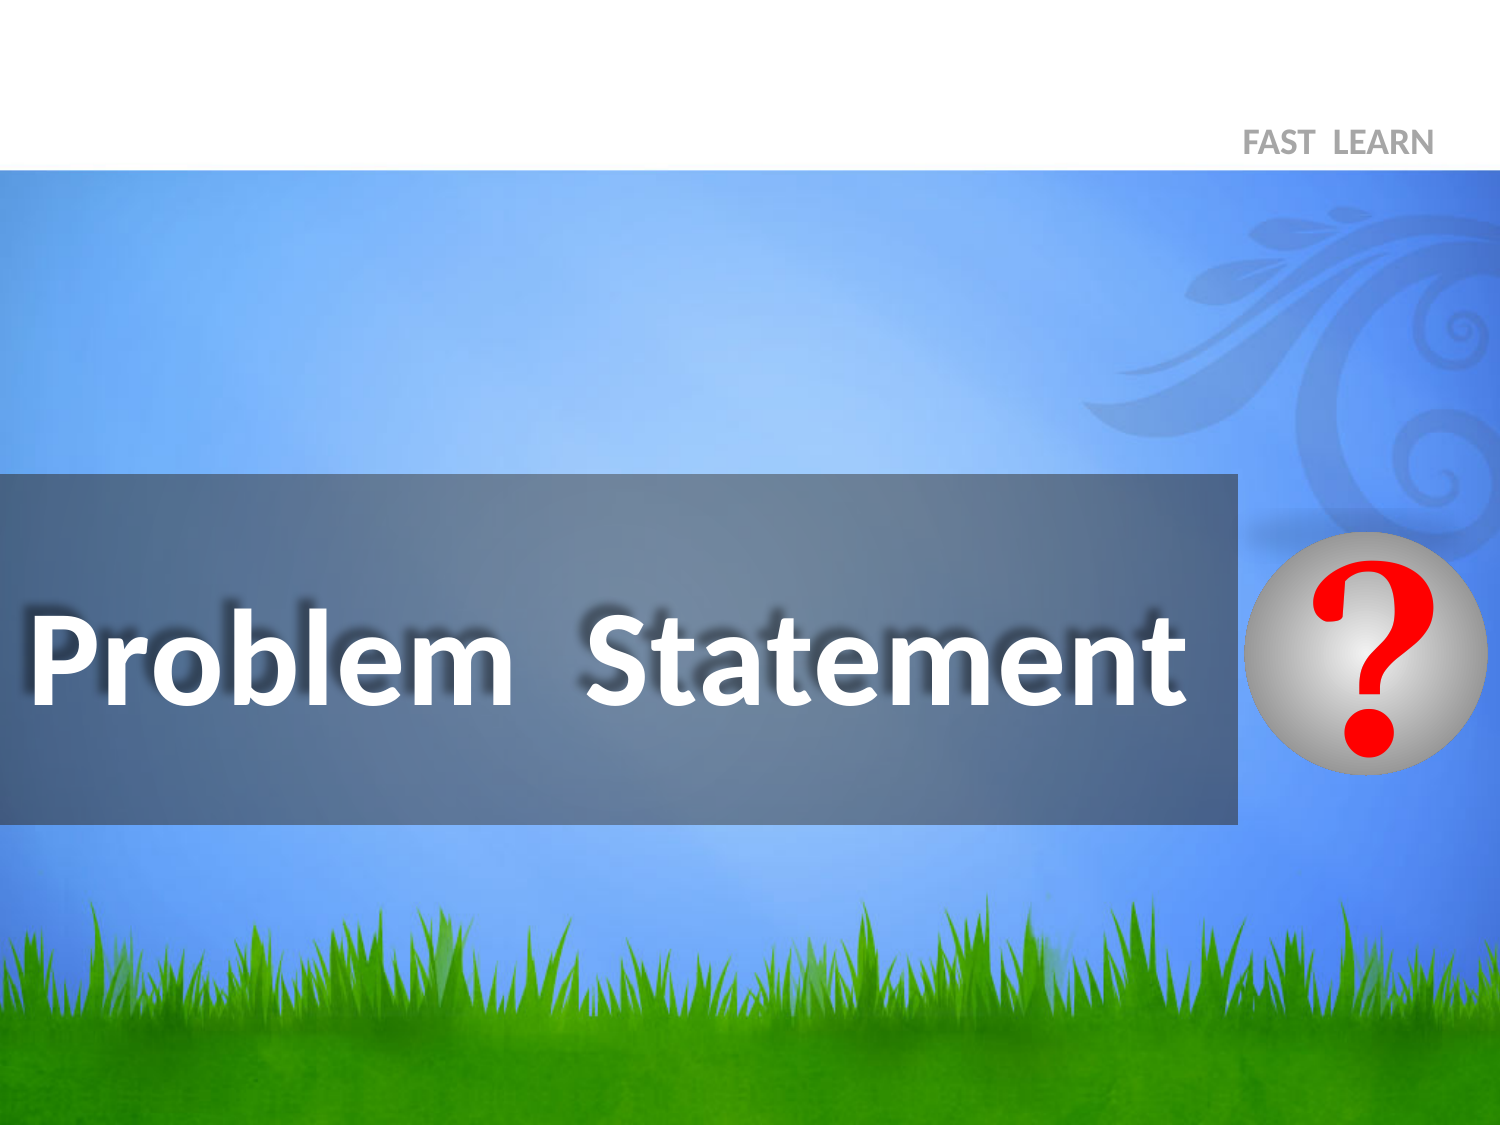

FAST  LEARN
?
?
# Problem  Statement